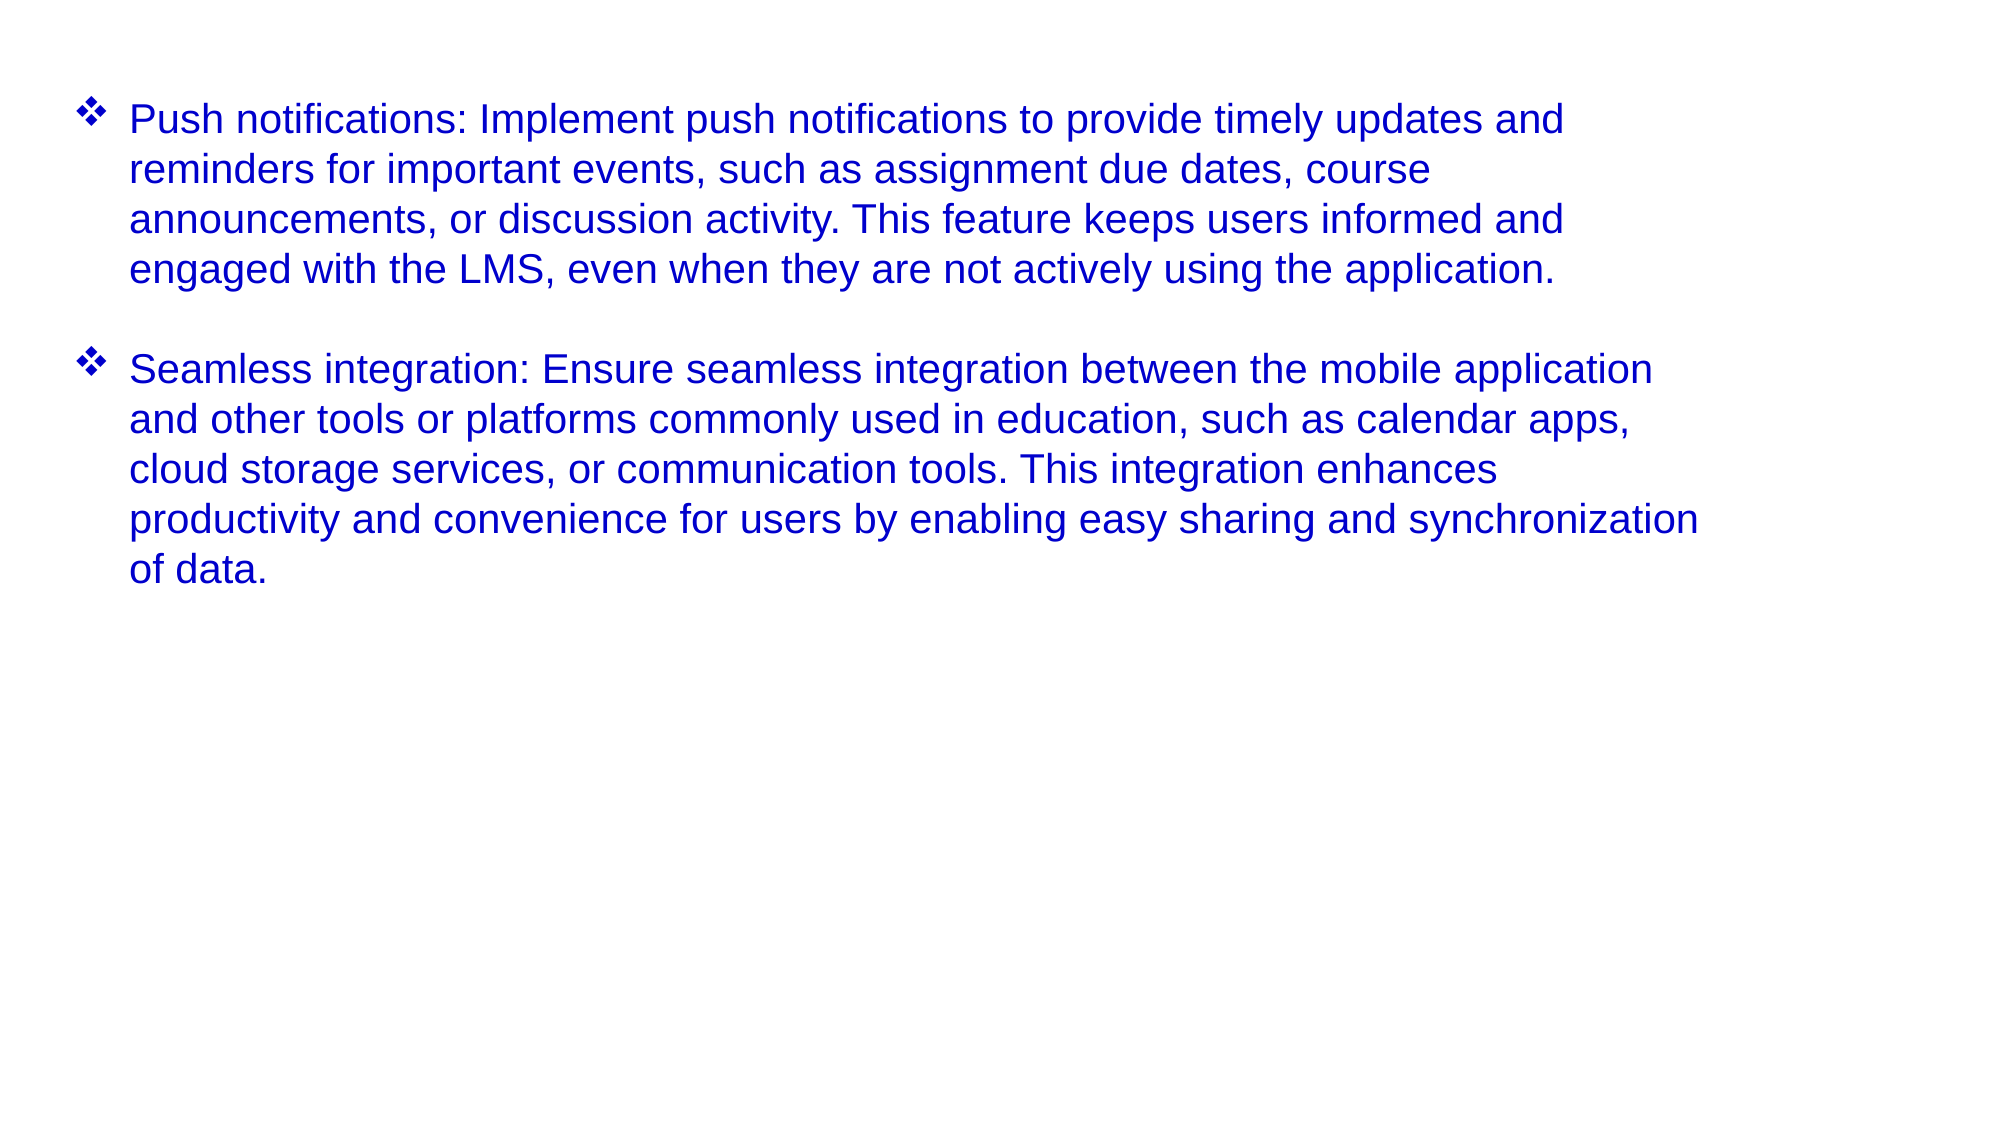

Push notifications: Implement push notifications to provide timely updates and reminders for important events, such as assignment due dates, course announcements, or discussion activity. This feature keeps users informed and engaged with the LMS, even when they are not actively using the application.

Seamless integration: Ensure seamless integration between the mobile application and other tools or platforms commonly used in education, such as calendar apps, cloud storage services, or communication tools. This integration enhances productivity and convenience for users by enabling easy sharing and synchronization of data.